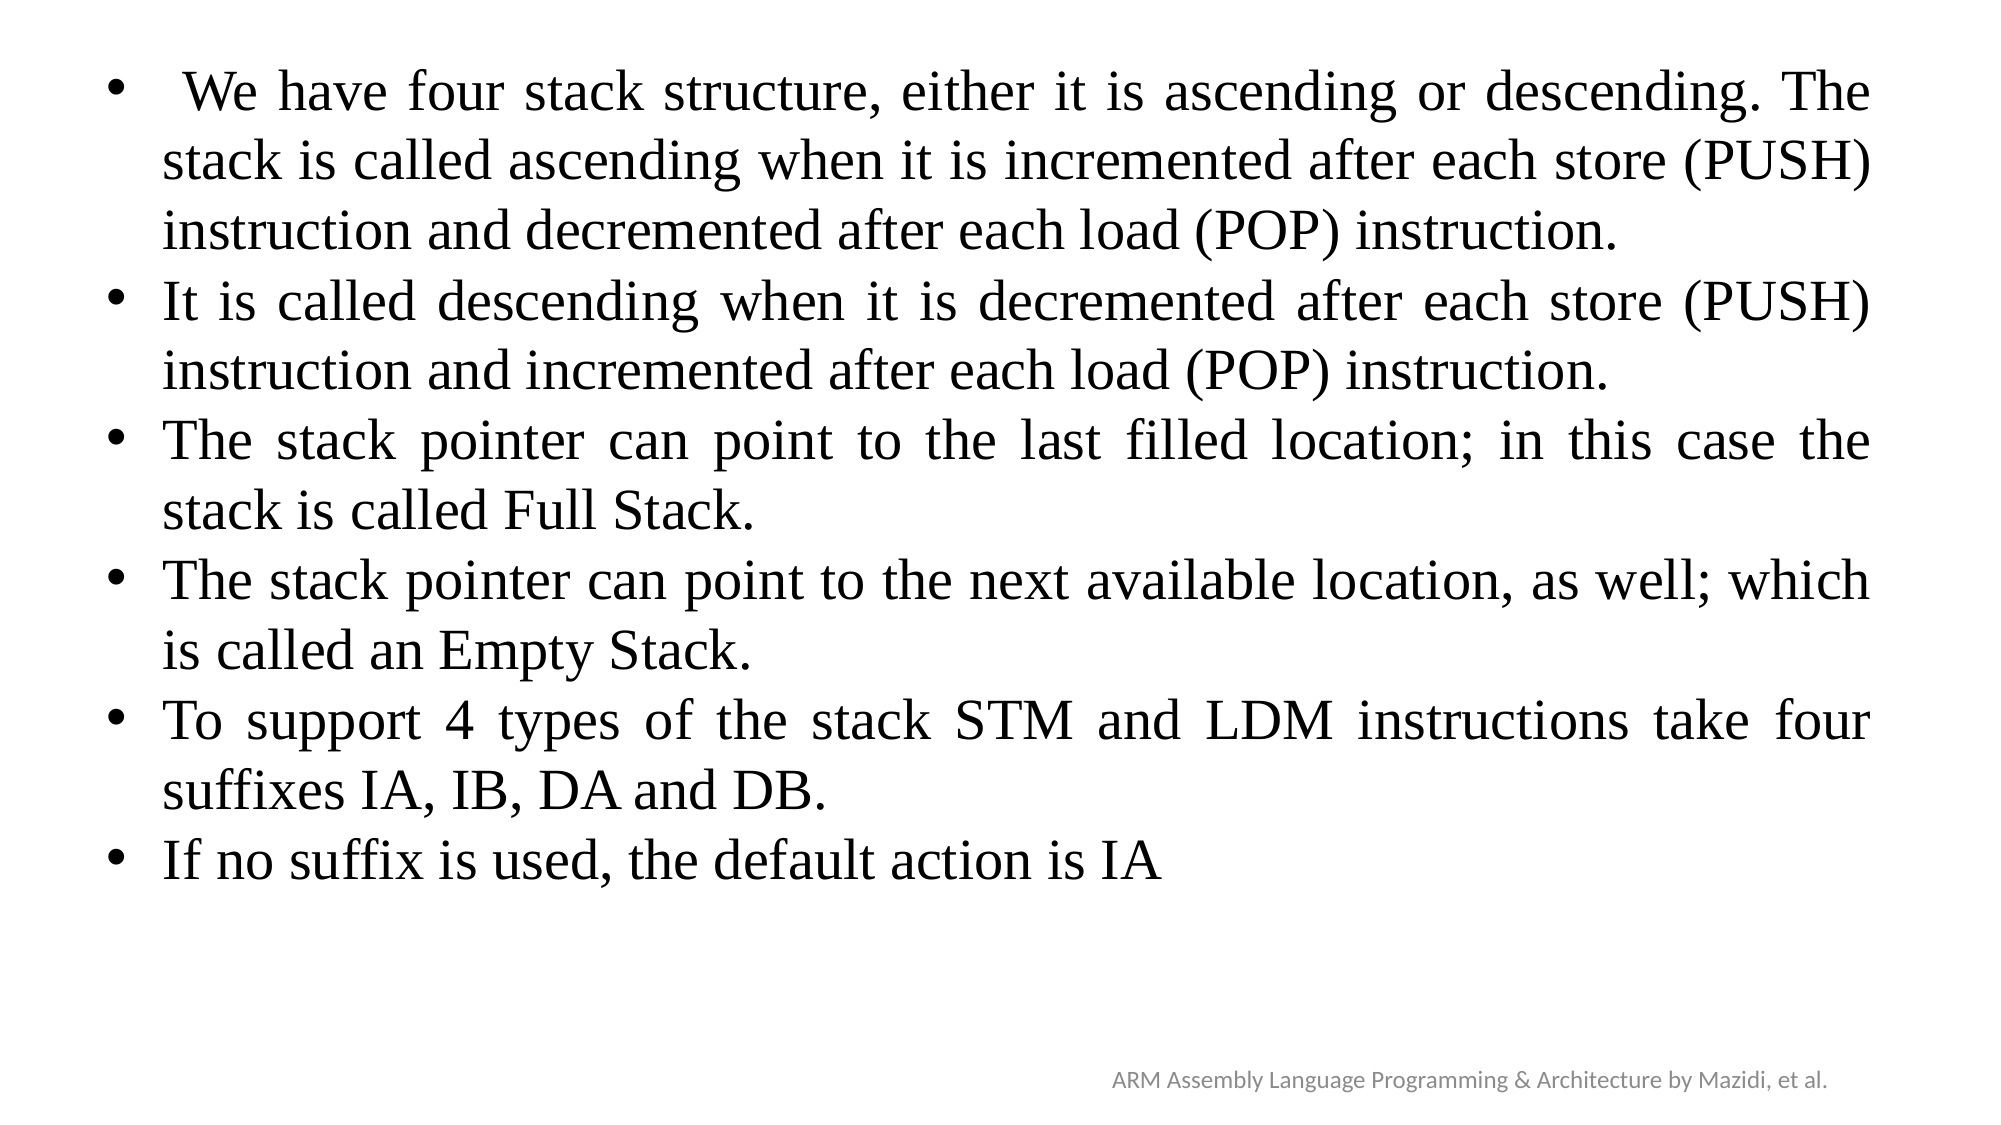

We have four stack structure, either it is ascending or descending. The stack is called ascending when it is incremented after each store (PUSH) instruction and decremented after each load (POP) instruction.
It is called descending when it is decremented after each store (PUSH) instruction and incremented after each load (POP) instruction.
The stack pointer can point to the last filled location; in this case the stack is called Full Stack.
The stack pointer can point to the next available location, as well; which is called an Empty Stack.
To support 4 types of the stack STM and LDM instructions take four suffixes IA, IB, DA and DB.
If no suffix is used, the default action is IA
ARM Assembly Language Programming & Architecture by Mazidi, et al.